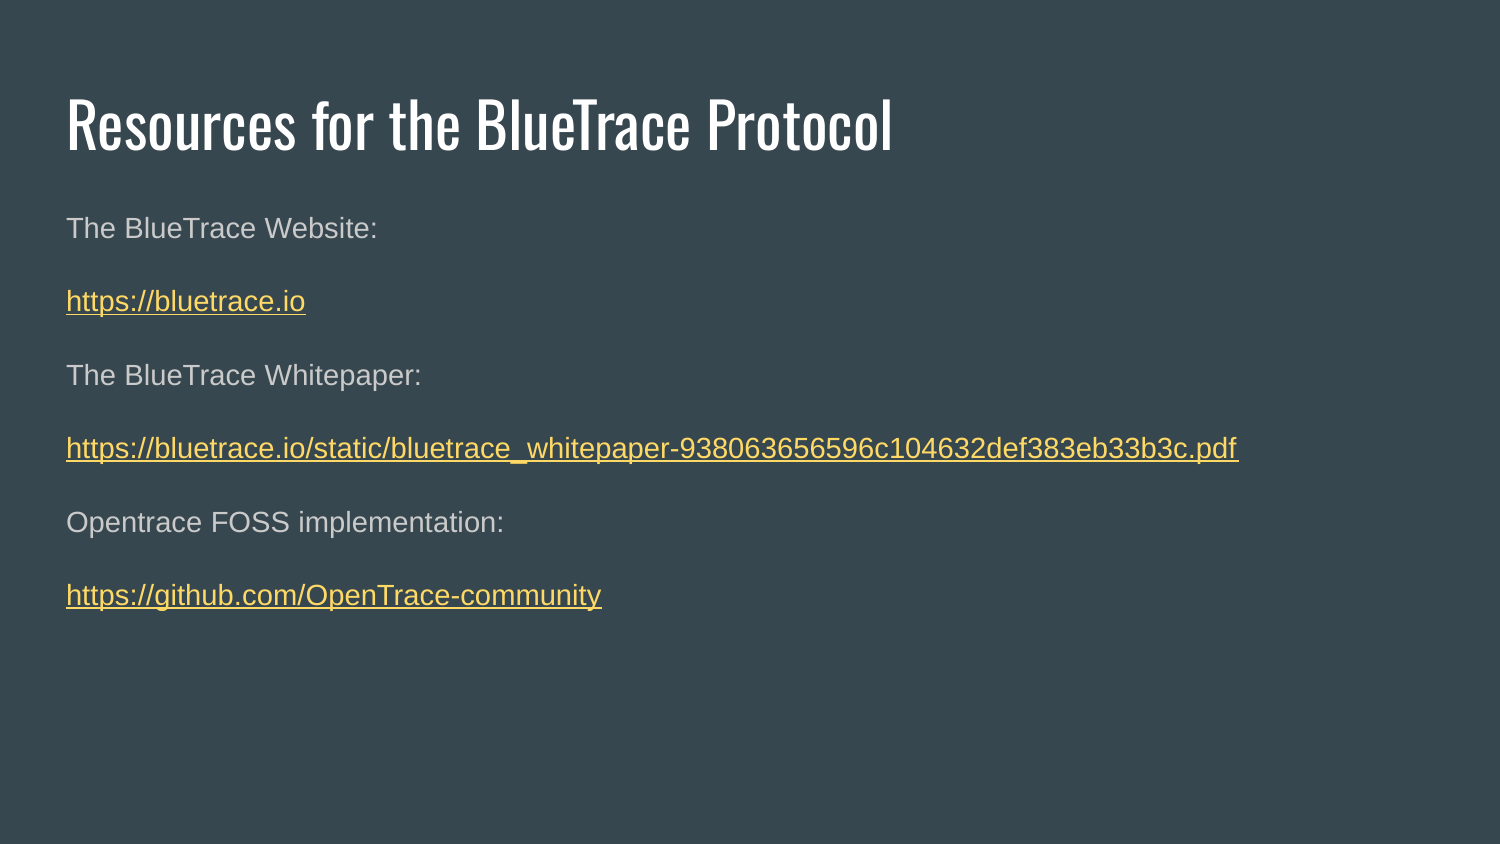

# Resources for the BlueTrace Protocol
The BlueTrace Website:
https://bluetrace.io
The BlueTrace Whitepaper:
https://bluetrace.io/static/bluetrace_whitepaper-938063656596c104632def383eb33b3c.pdf
Opentrace FOSS implementation:
https://github.com/OpenTrace-community